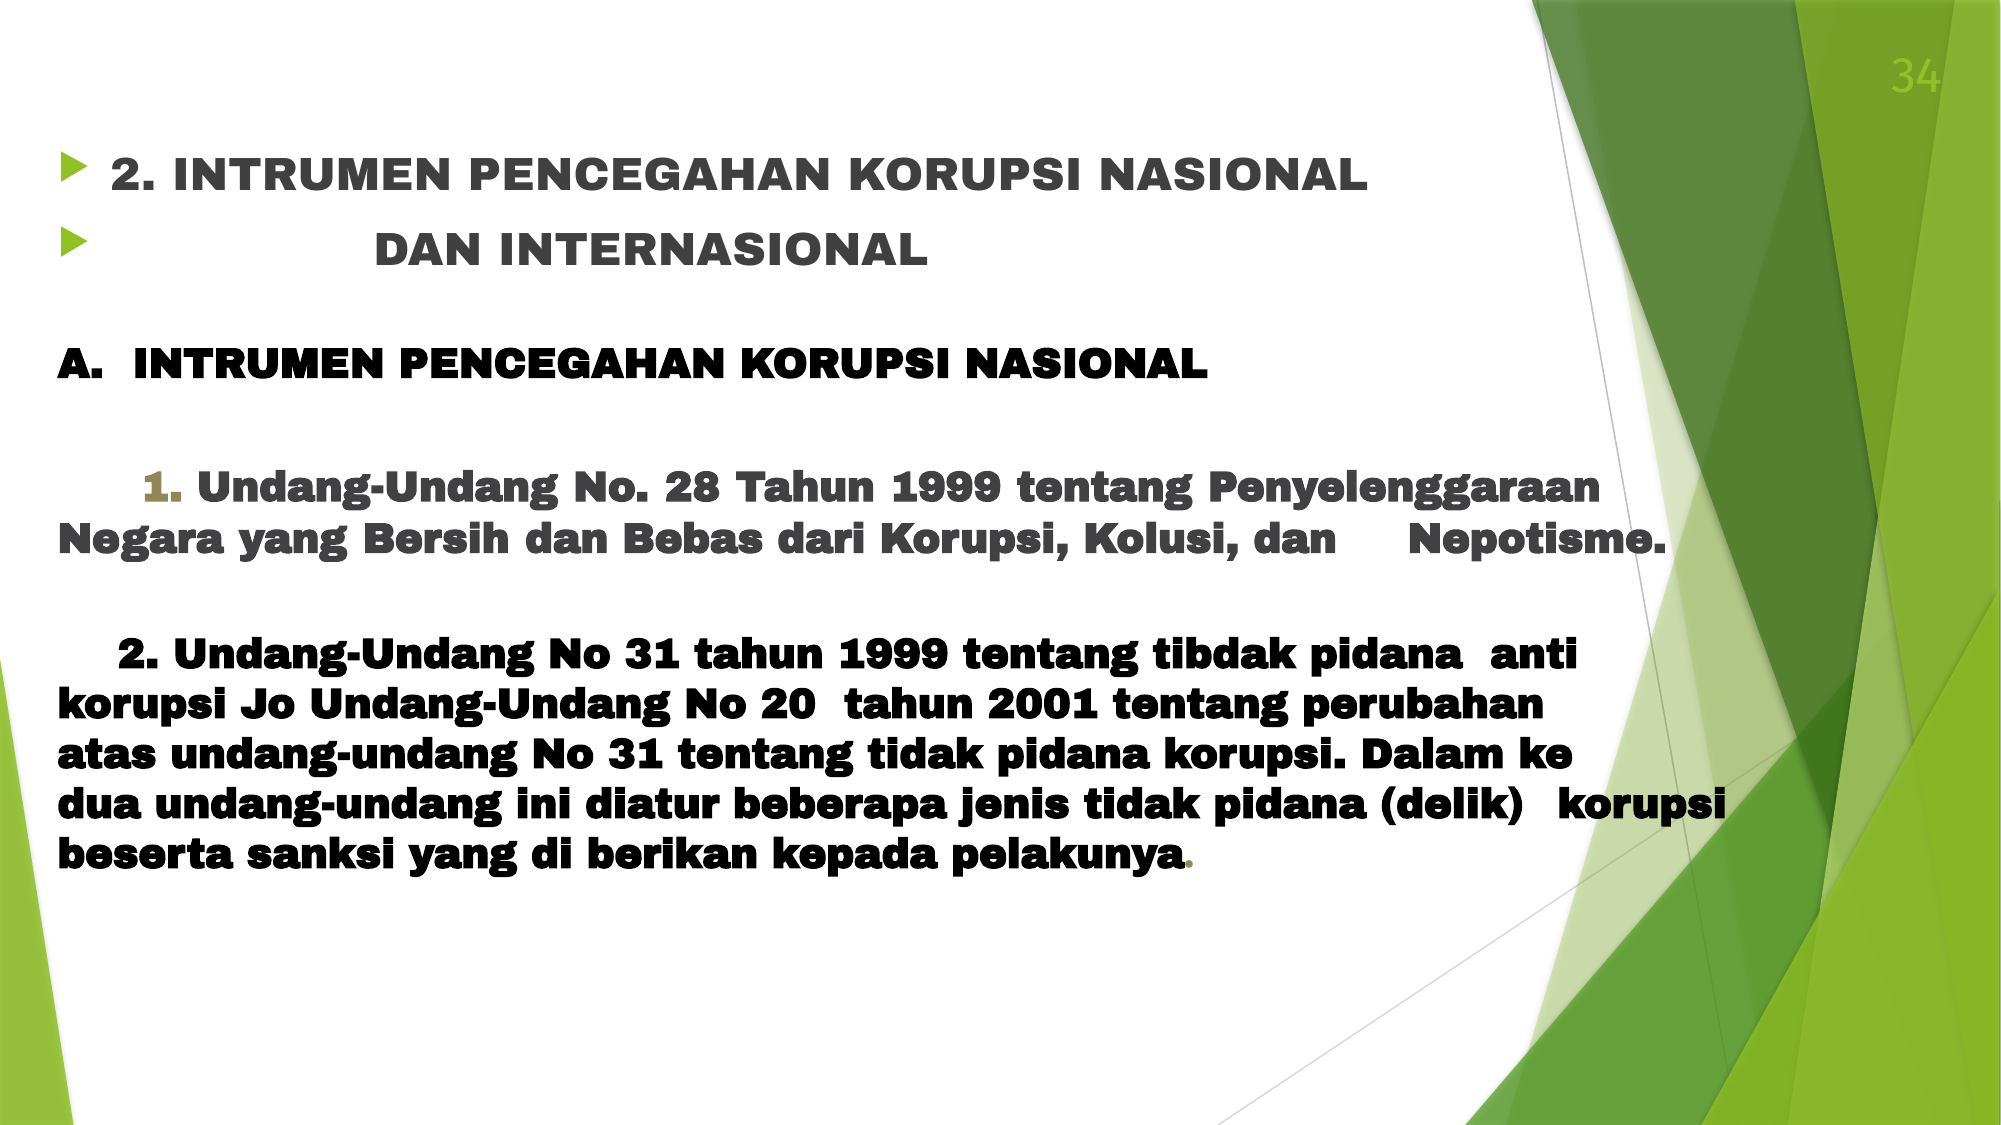

34

2. INTRUMEN PENCEGAHAN KORUPSI NASIONAL
                 DAN INTERNASIONAL

INTRUMEN PENCEGAHAN KORUPSI NASIONAL

     1. Undang-Undang No. 28 Tahun 1999 tentang Penyelenggaraan 	Negara yang Bersih dan Bebas dari Korupsi, Kolusi, dan 	Nepotisme.

      2. Undang-Undang No 31 tahun 1999 tentang tibdak pidana  anti 	korupsi Jo Undang-Undang No 20  tahun 2001 tentang perubahan 	atas undang-undang No 31 tentang tidak pidana korupsi. Dalam ke 	dua undang-undang ini diatur beberapa jenis tidak pidana (delik) 	korupsi beserta sanksi yang di berikan kepada pelakunya.